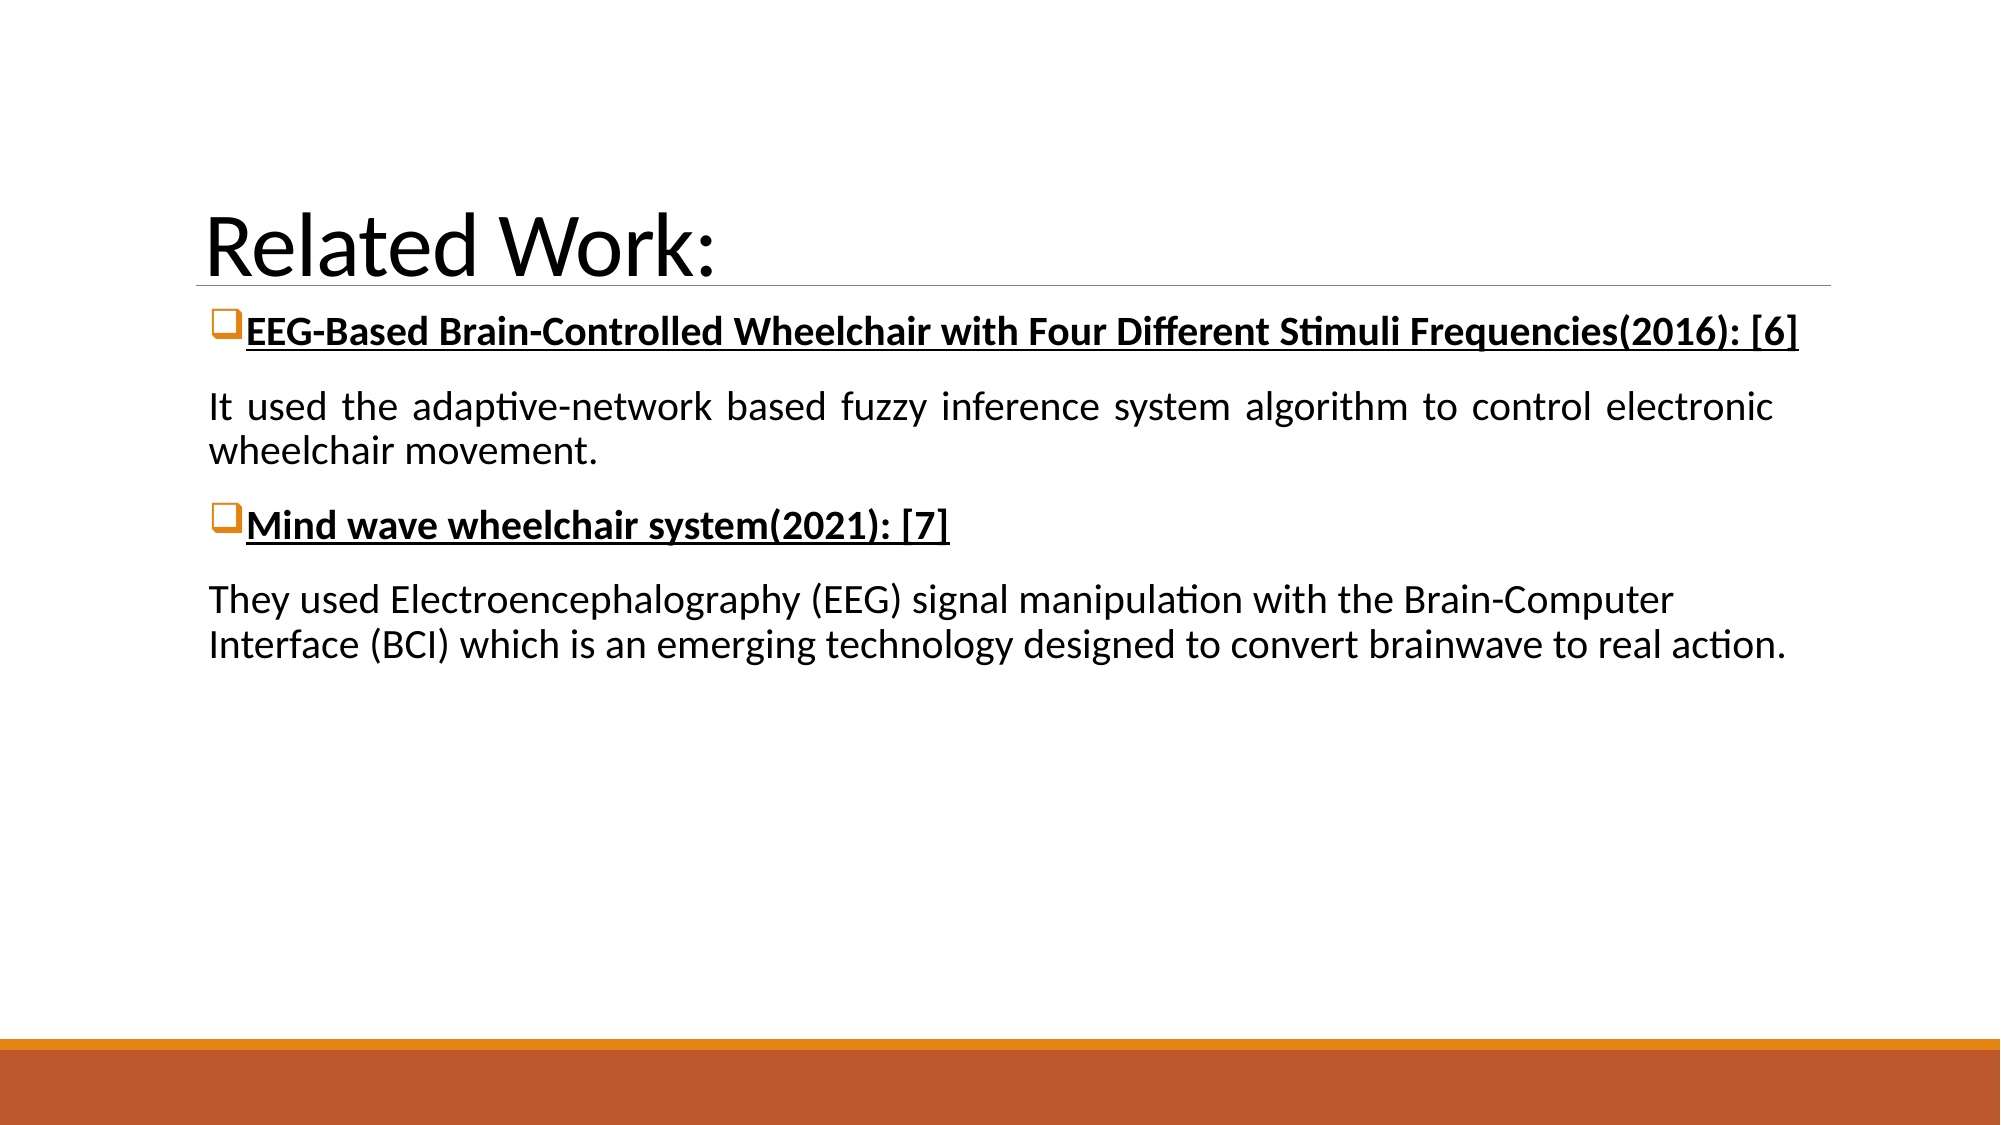

# Related Work:
EEG-Based Brain-Controlled Wheelchair with Four Different Stimuli Frequencies(2016): [6]
It used the adaptive-network based fuzzy inference system algorithm to control electronic     wheelchair movement.
Mind wave wheelchair system(2021): [7]
They used Electroencephalography (EEG) signal manipulation with the Brain-Computer Interface (BCI) which is an emerging technology designed to convert brainwave to real action.